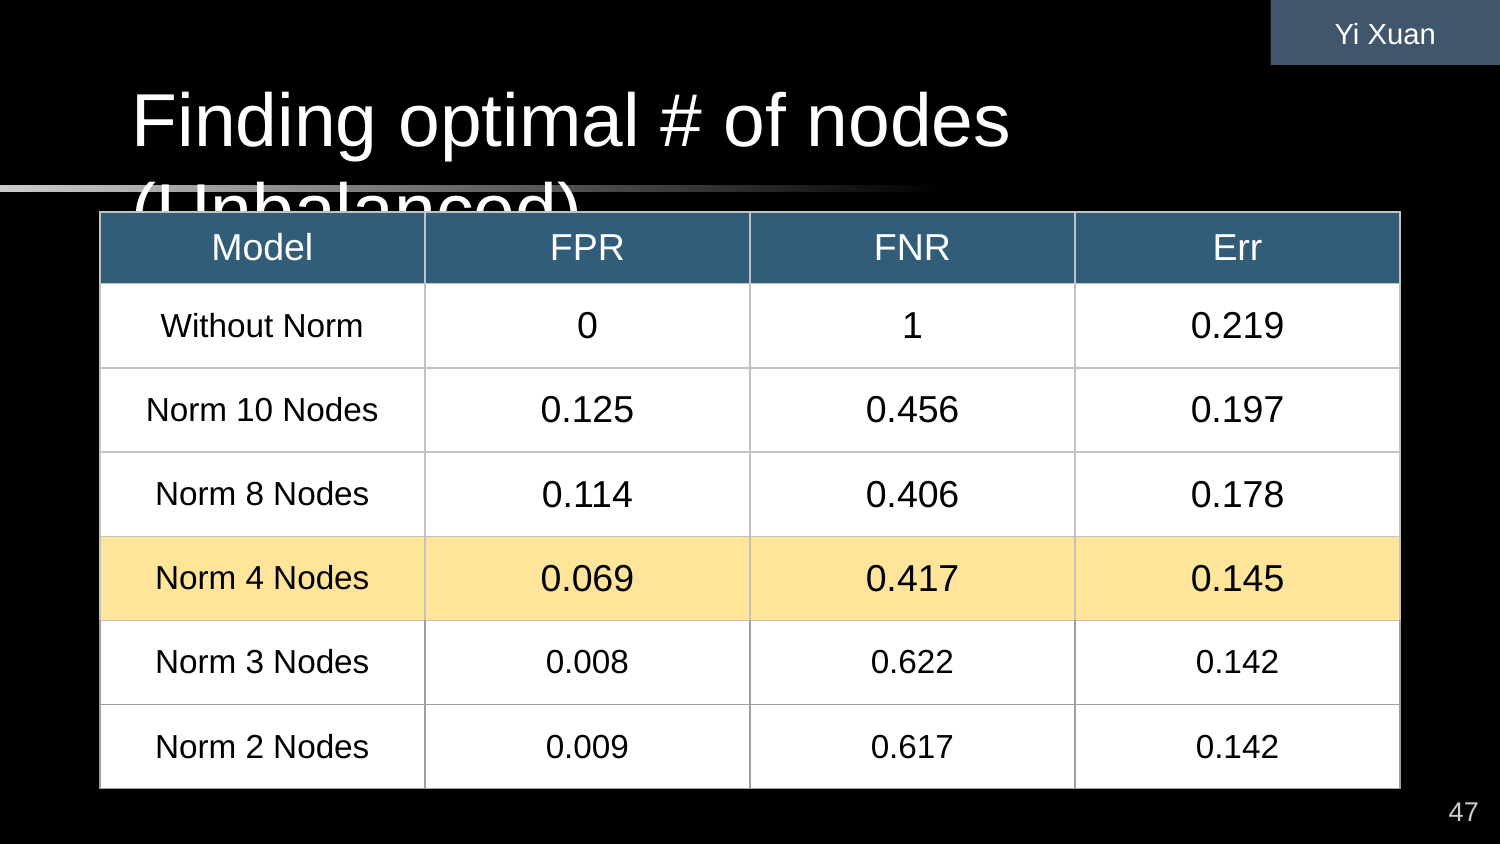

Yi Xuan
# Finding optimal # of nodes (Unbalanced)
| Model | FPR | FNR | Err |
| --- | --- | --- | --- |
| Without Norm | 0 | 1 | 0.219 |
| Norm 10 Nodes | 0.125 | 0.456 | 0.197 |
| Norm 8 Nodes | 0.114 | 0.406 | 0.178 |
| Norm 4 Nodes | 0.069 | 0.417 | 0.145 |
| Norm 3 Nodes | 0.008 | 0.622 | 0.142 |
| Norm 2 Nodes | 0.009 | 0.617 | 0.142 |
47